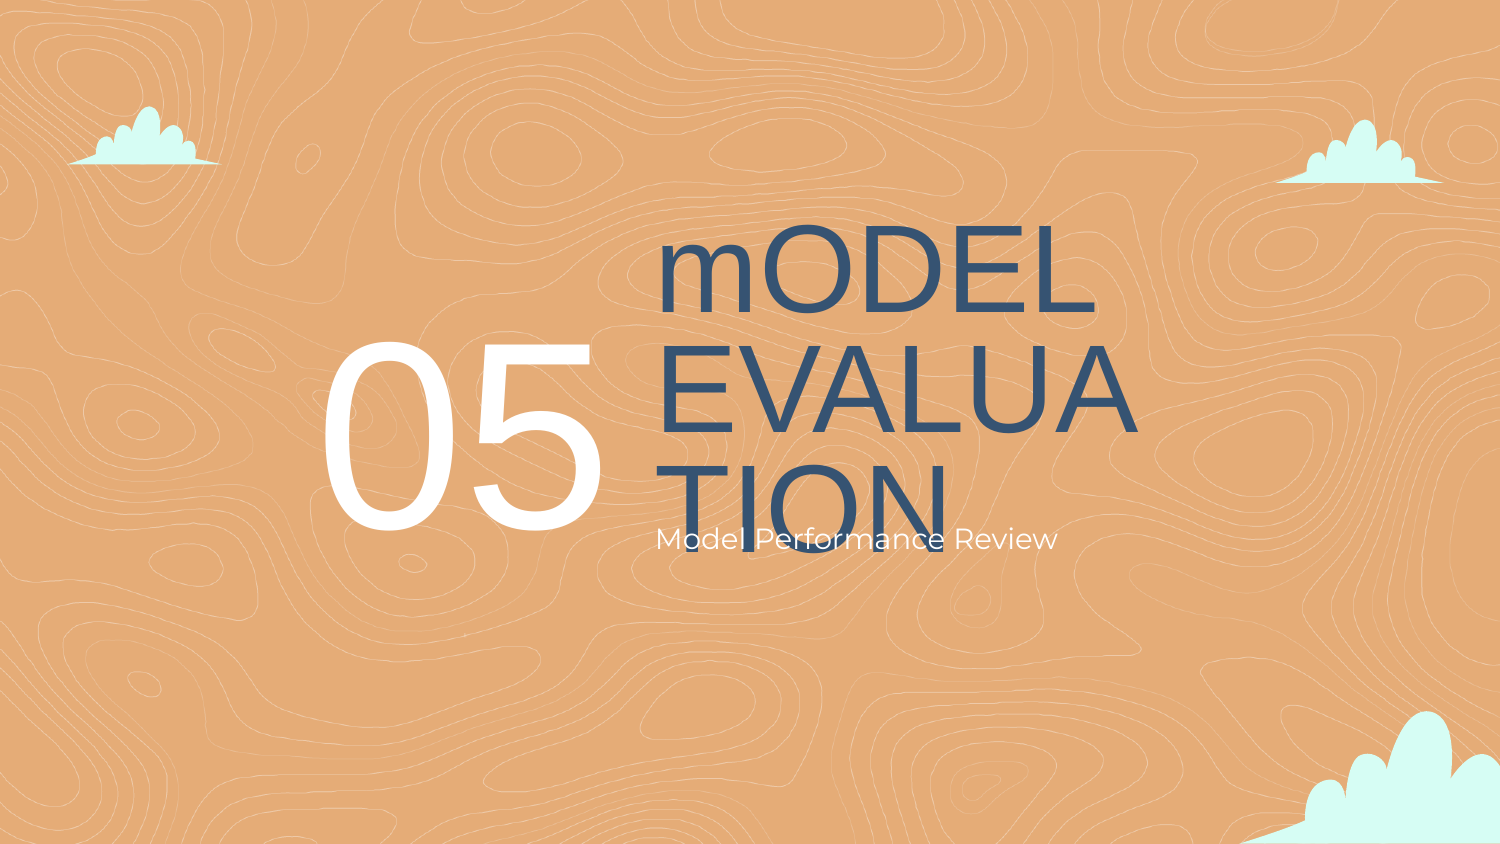

# mODEL EVALUATION
05
Model Performance Review